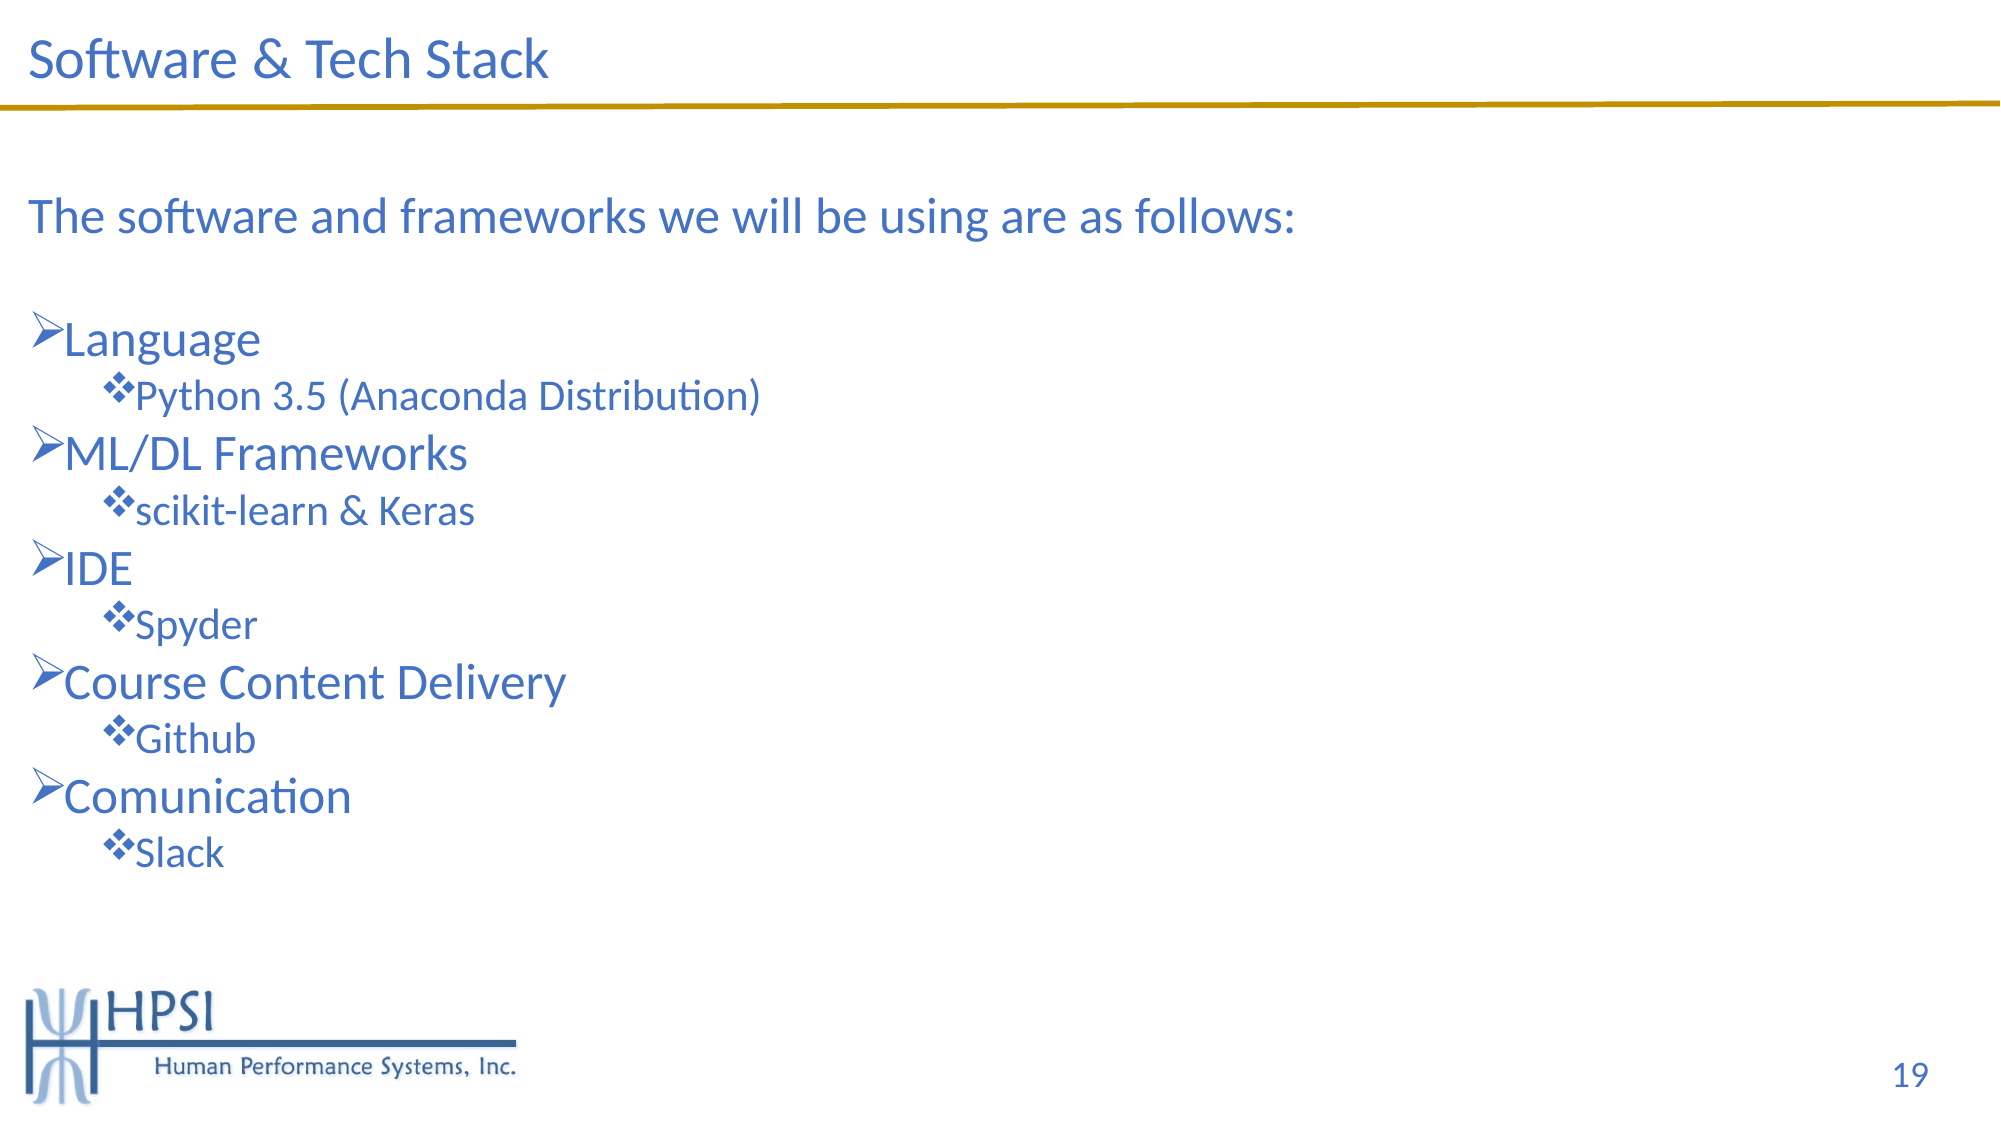

# Software & Tech Stack
The software and frameworks we will be using are as follows:

Language
Python 3.5 (Anaconda Distribution)
ML/DL Frameworks
scikit-learn & Keras
IDE
Spyder
Course Content Delivery
Github
Comunication
Slack

19